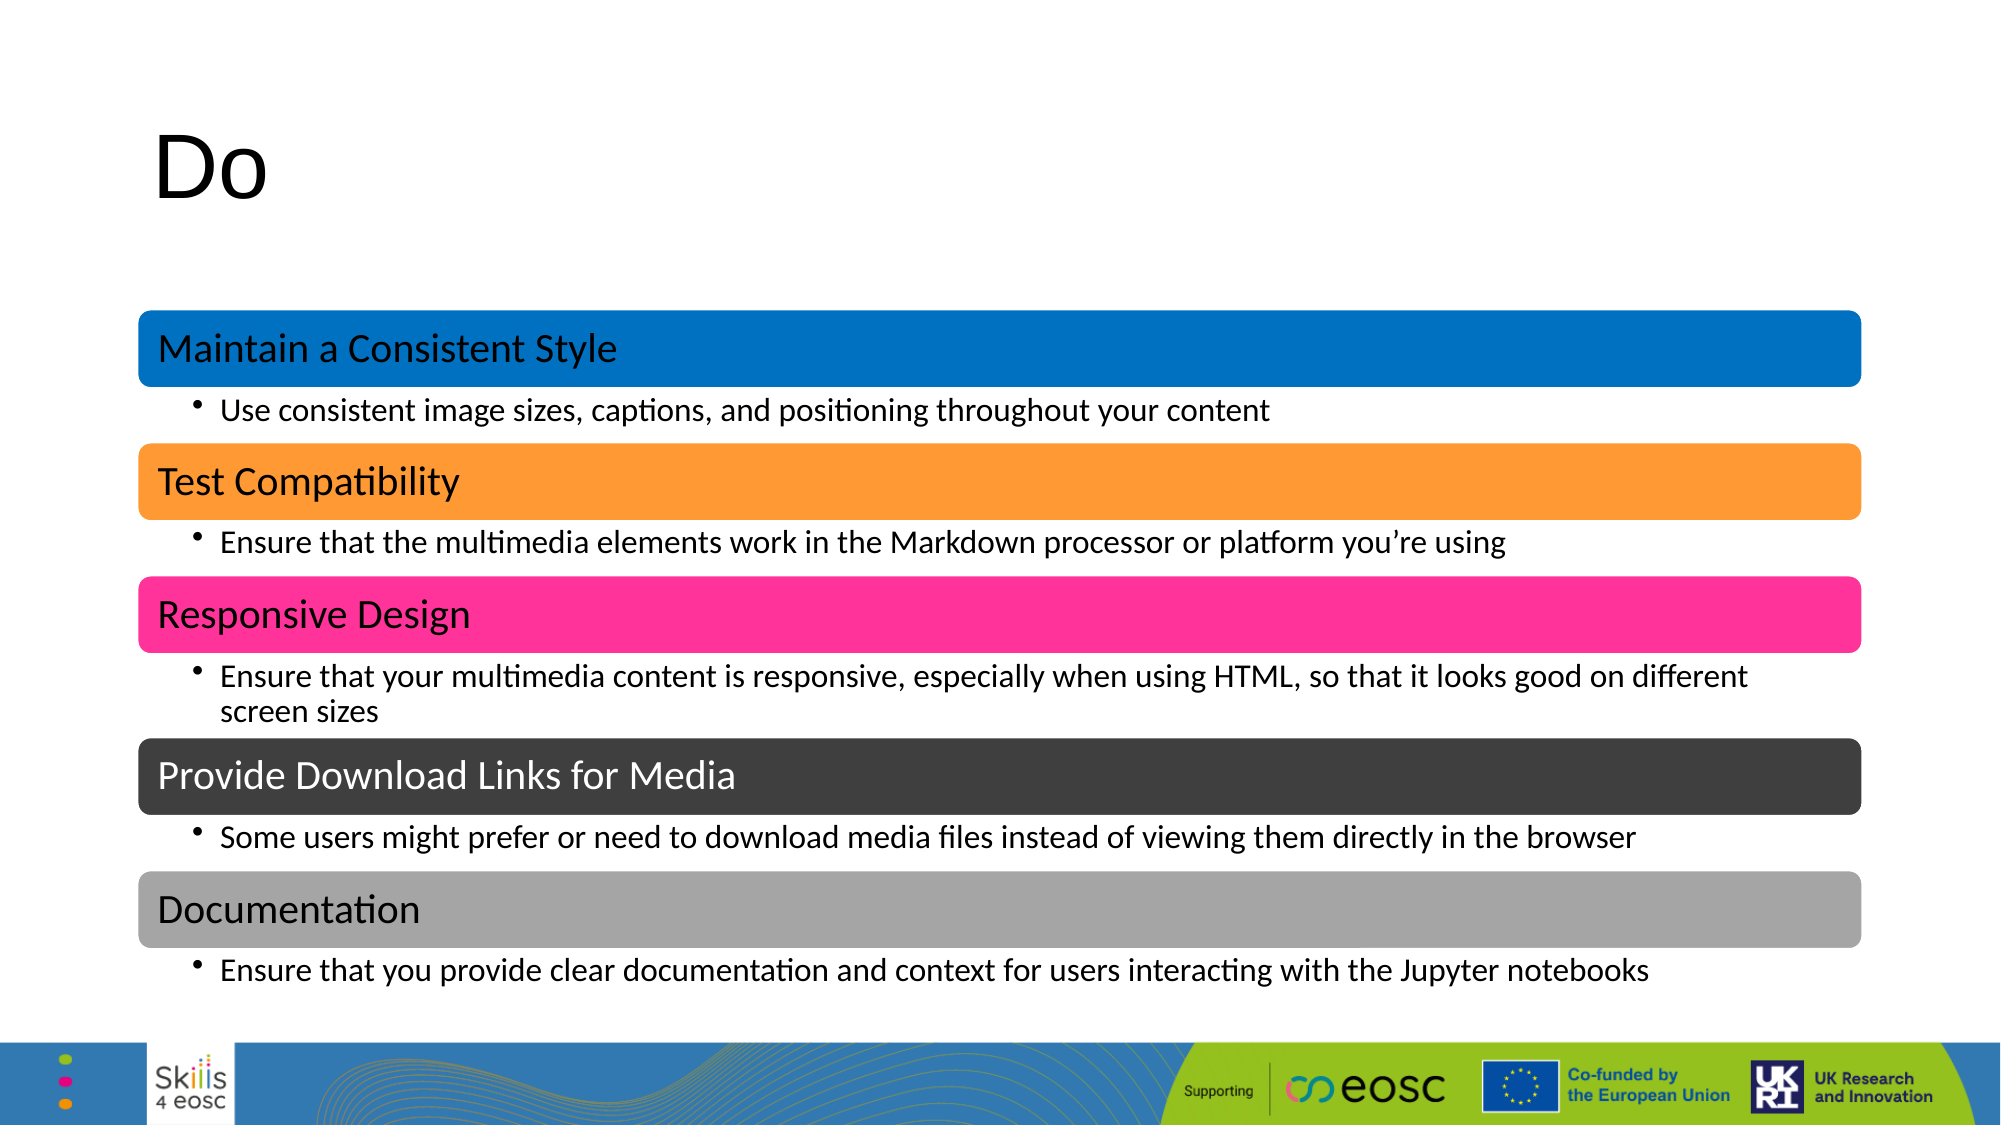

# Do
Maintain a Consistent Style
Use consistent image sizes, captions, and positioning throughout your content
Test Compatibility
Ensure that the multimedia elements work in the Markdown processor or platform you’re using
Responsive Design
Ensure that your multimedia content is responsive, especially when using HTML, so that it looks good on different screen sizes
Provide Download Links for Media
Some users might prefer or need to download media files instead of viewing them directly in the browser
Documentation
Ensure that you provide clear documentation and context for users interacting with the Jupyter notebooks